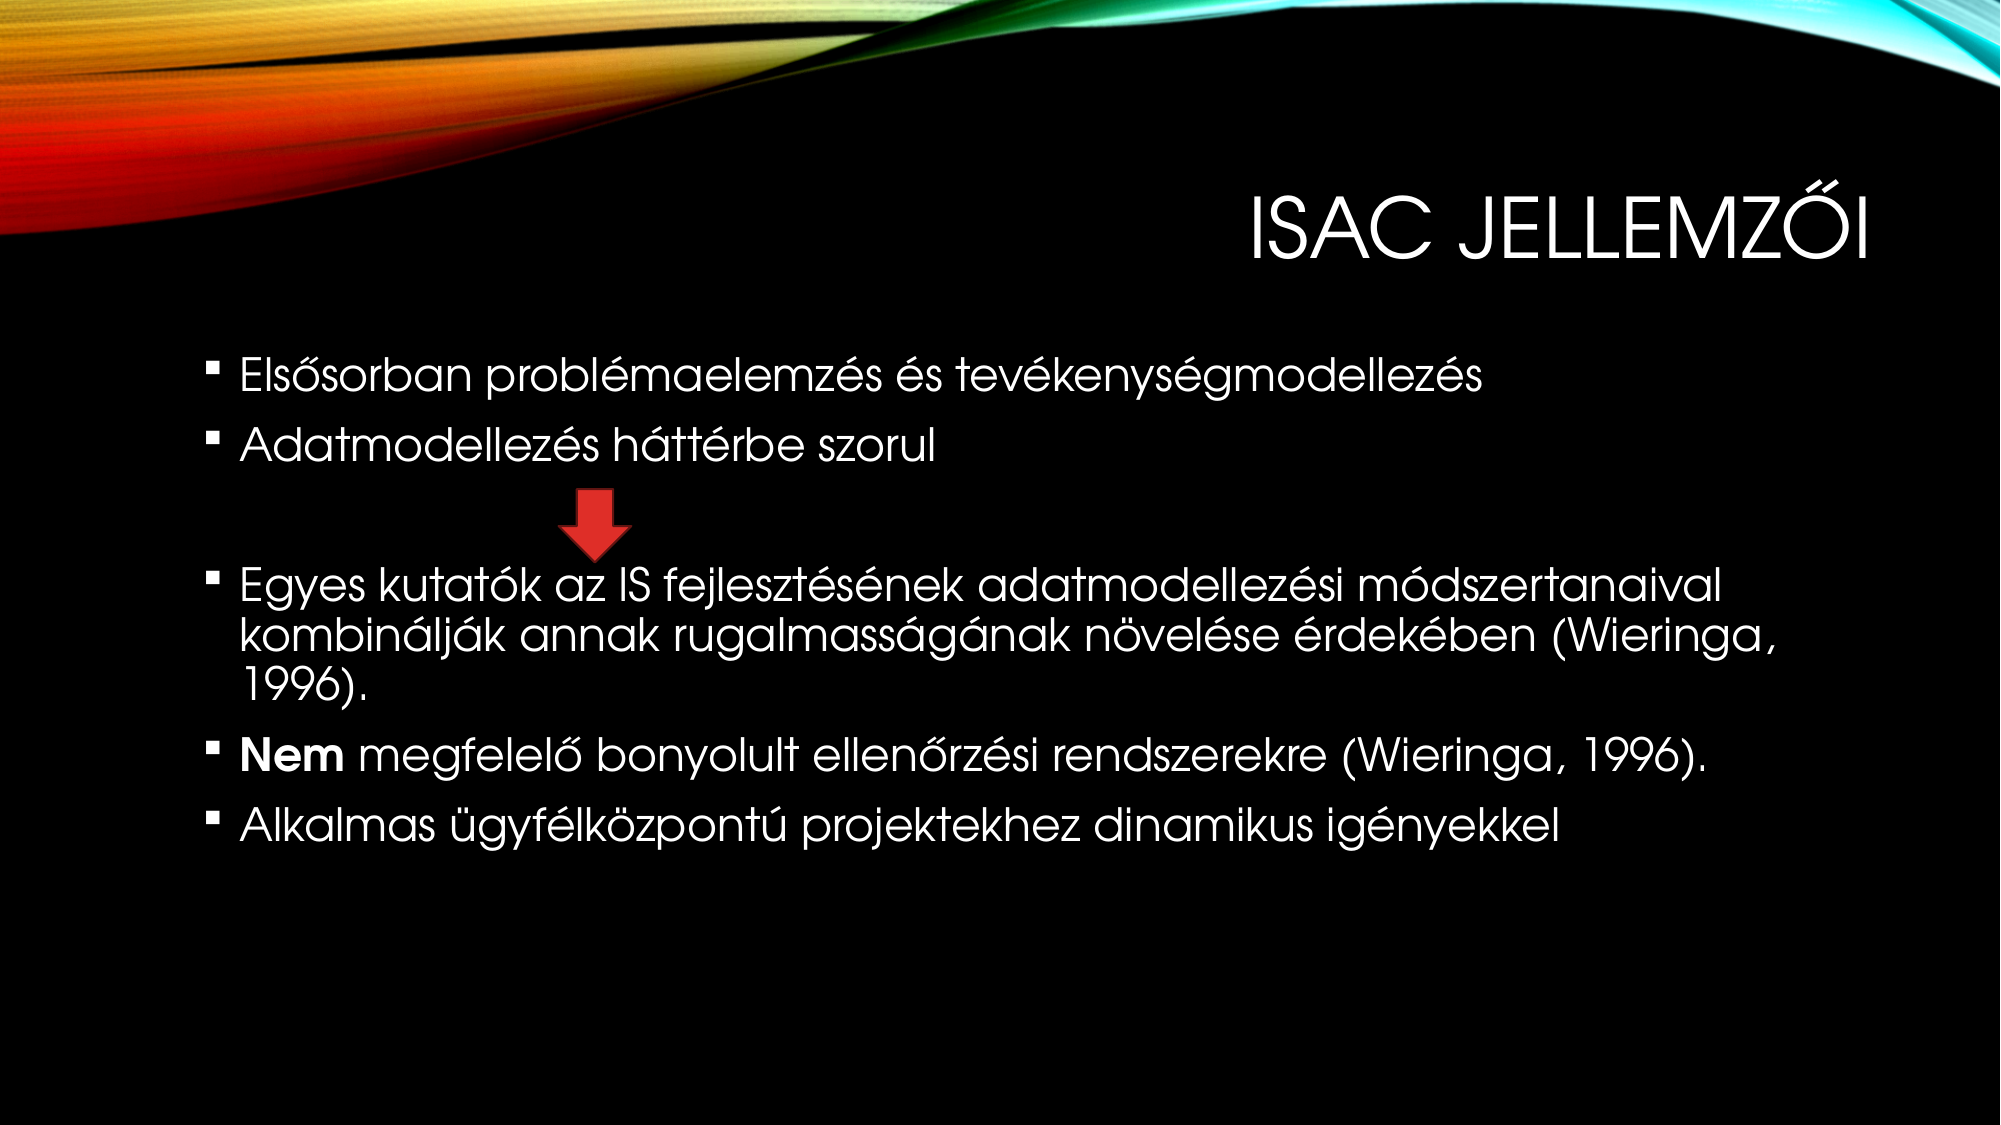

# ISAC jellemzői
Elsősorban problémaelemzés és tevékenységmodellezés
Adatmodellezés háttérbe szorul

Egyes kutatók az IS fejlesztésének adatmodellezési módszertanaival kombinálják annak rugalmasságának növelése érdekében (Wieringa, 1996).
Nem megfelelő bonyolult ellenőrzési rendszerekre (Wieringa, 1996).
Alkalmas ügyfélközpontú projektekhez dinamikus igényekkel